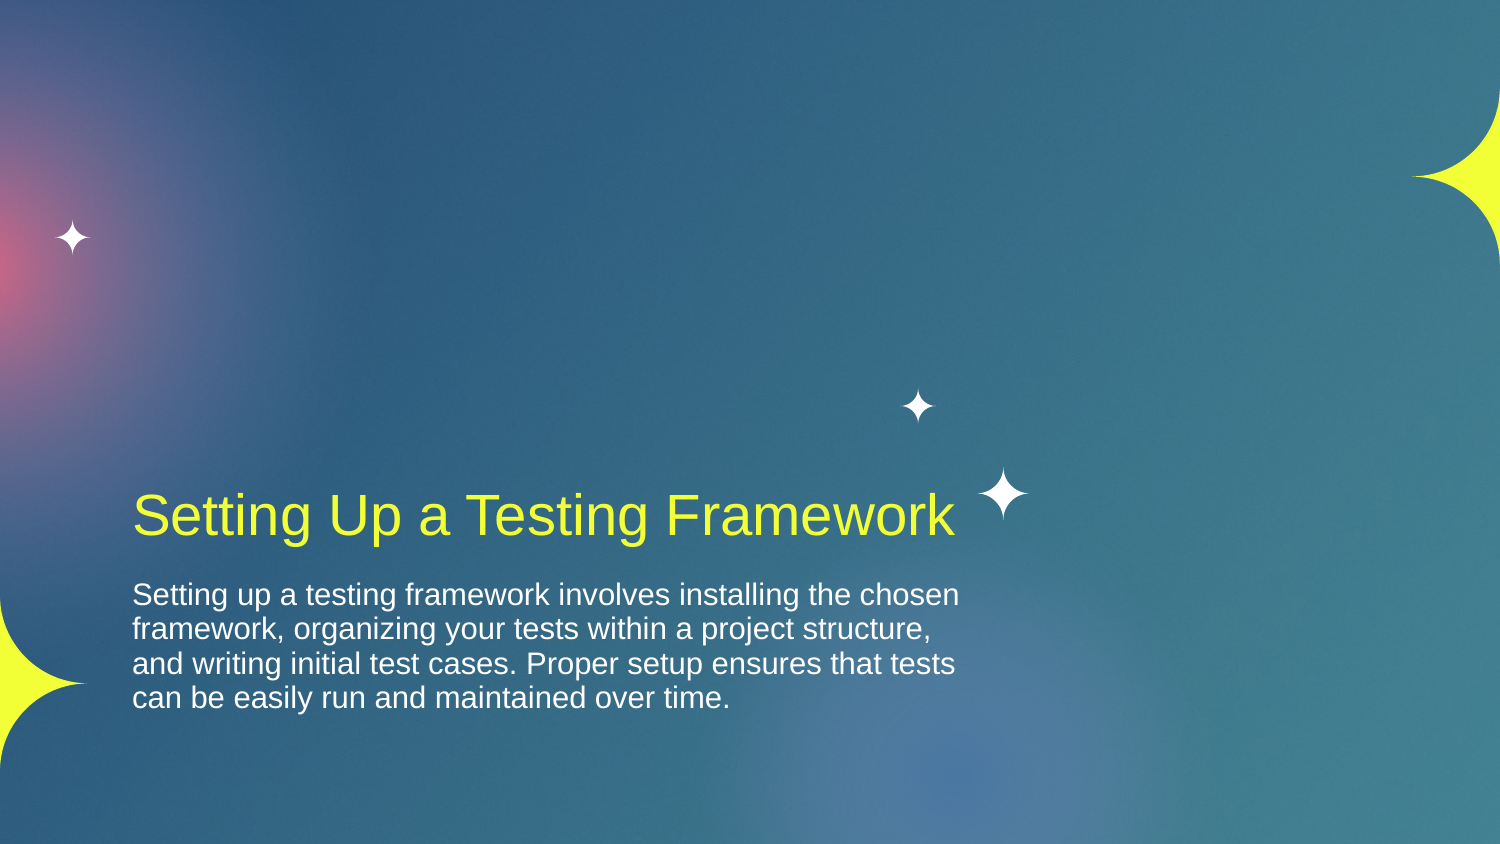

# Setting Up a Testing Framework
Setting up a testing framework involves installing the chosen framework, organizing your tests within a project structure, and writing initial test cases. Proper setup ensures that tests can be easily run and maintained over time.